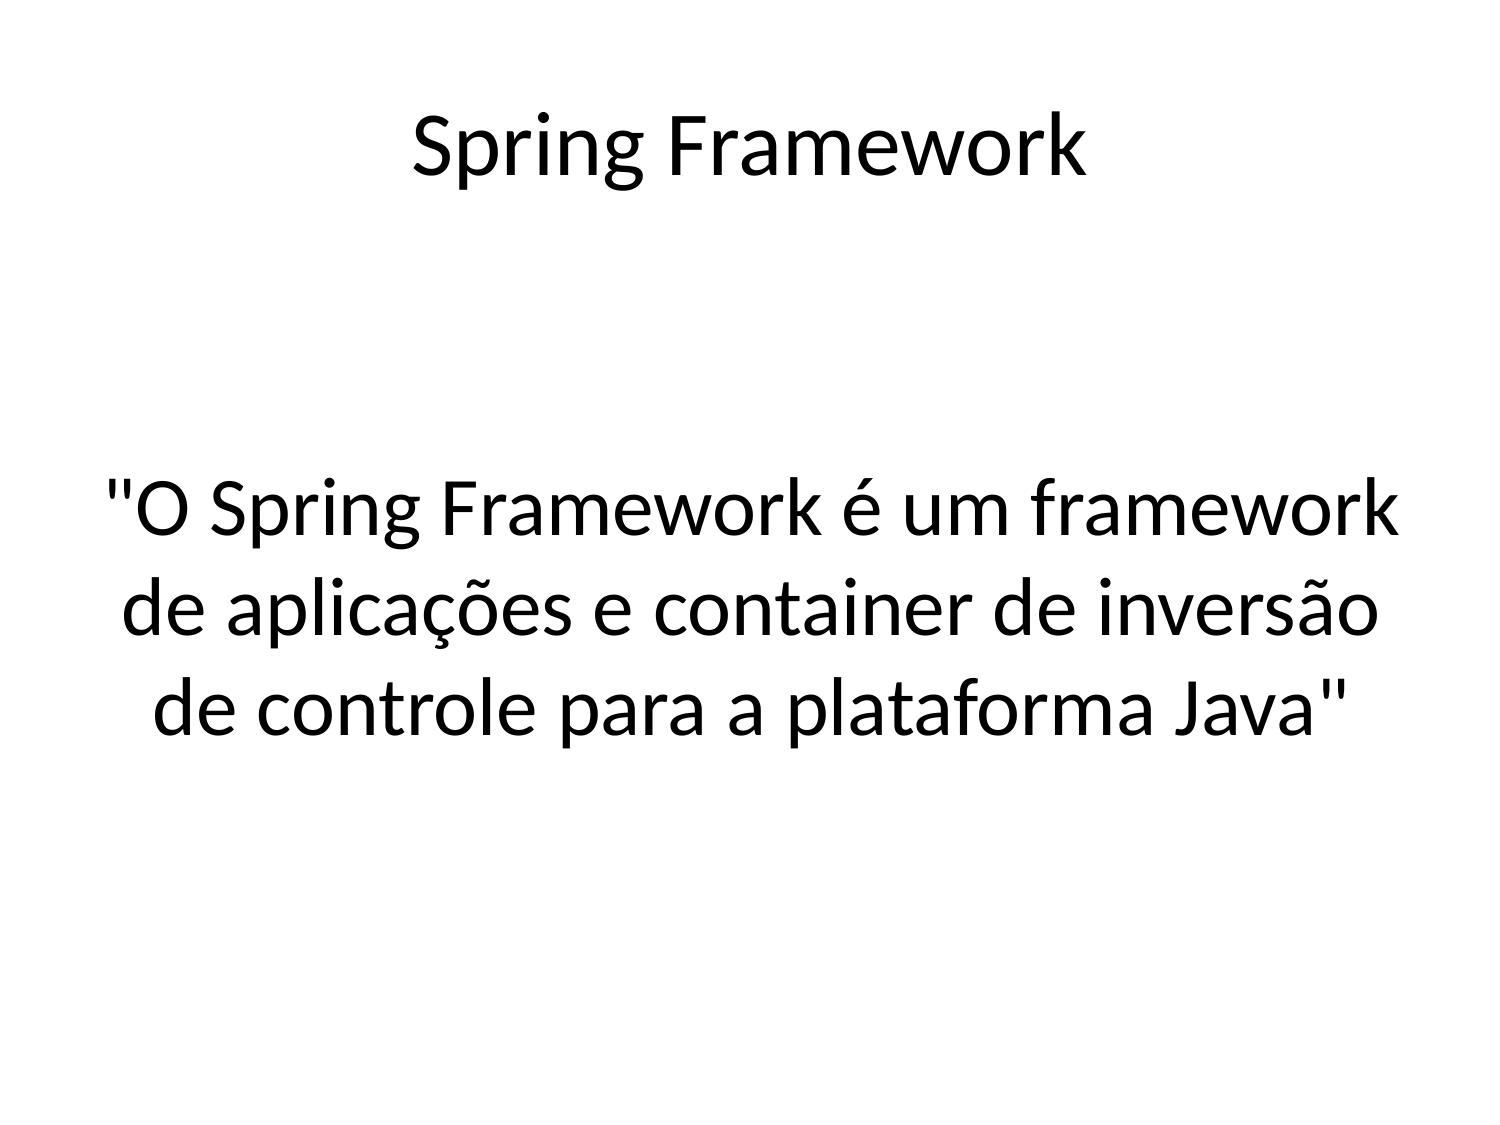

# Spring Framework
"O Spring Framework é um framework de aplicações e container de inversão de controle para a plataforma Java"